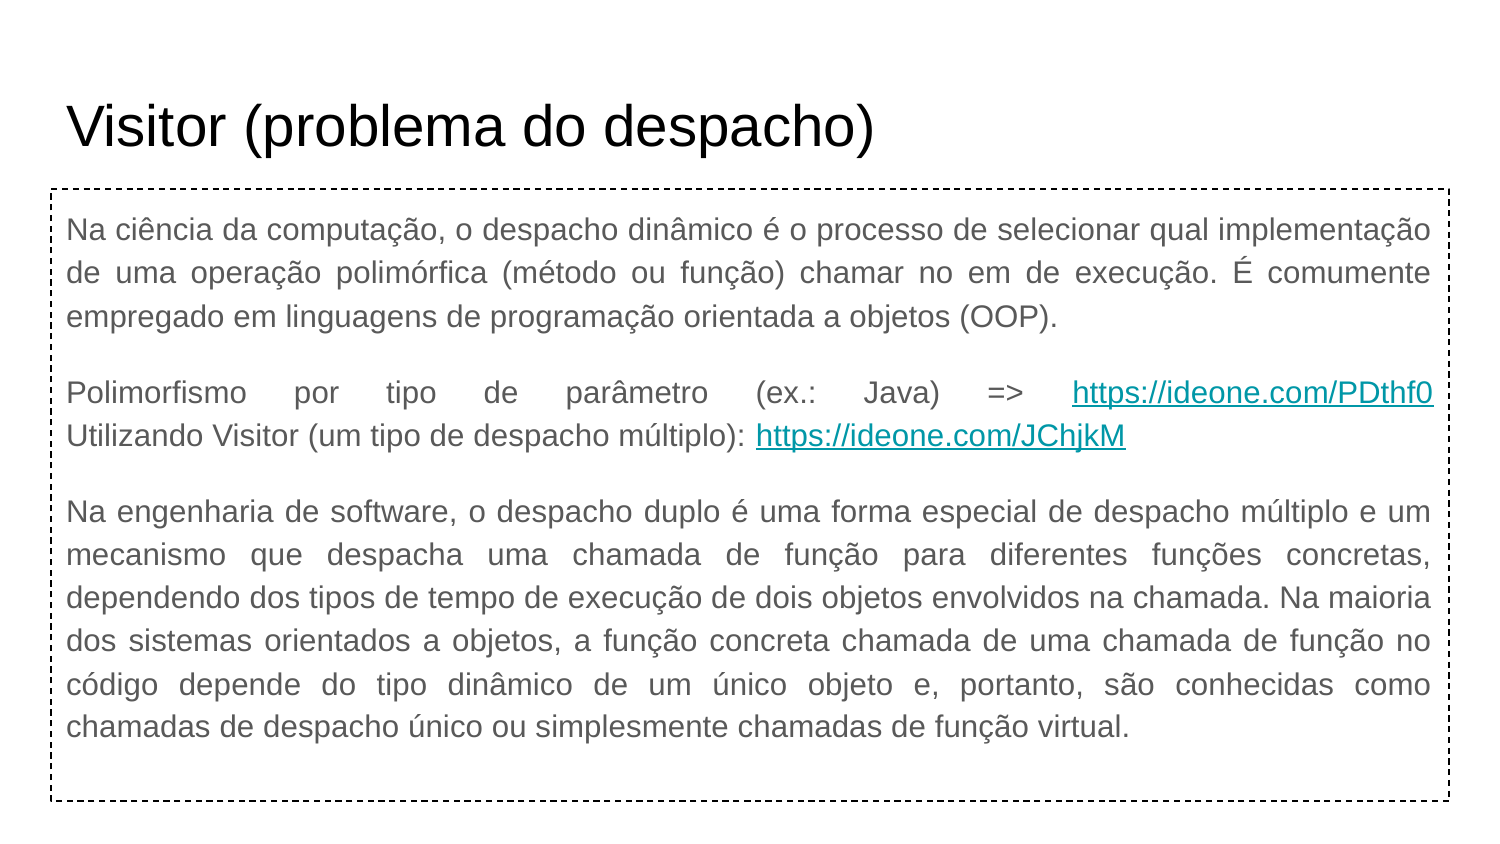

# Visitor (problema do despacho)
Na ciência da computação, o despacho dinâmico é o processo de selecionar qual implementação de uma operação polimórfica (método ou função) chamar no em de execução. É comumente empregado em linguagens de programação orientada a objetos (OOP).
Polimorfismo por tipo de parâmetro (ex.: Java) => https://ideone.com/PDthf0
Utilizando Visitor (um tipo de despacho múltiplo): https://ideone.com/JChjkM
Na engenharia de software, o despacho duplo é uma forma especial de despacho múltiplo e um mecanismo que despacha uma chamada de função para diferentes funções concretas, dependendo dos tipos de tempo de execução de dois objetos envolvidos na chamada. Na maioria dos sistemas orientados a objetos, a função concreta chamada de uma chamada de função no código depende do tipo dinâmico de um único objeto e, portanto, são conhecidas como chamadas de despacho único ou simplesmente chamadas de função virtual.